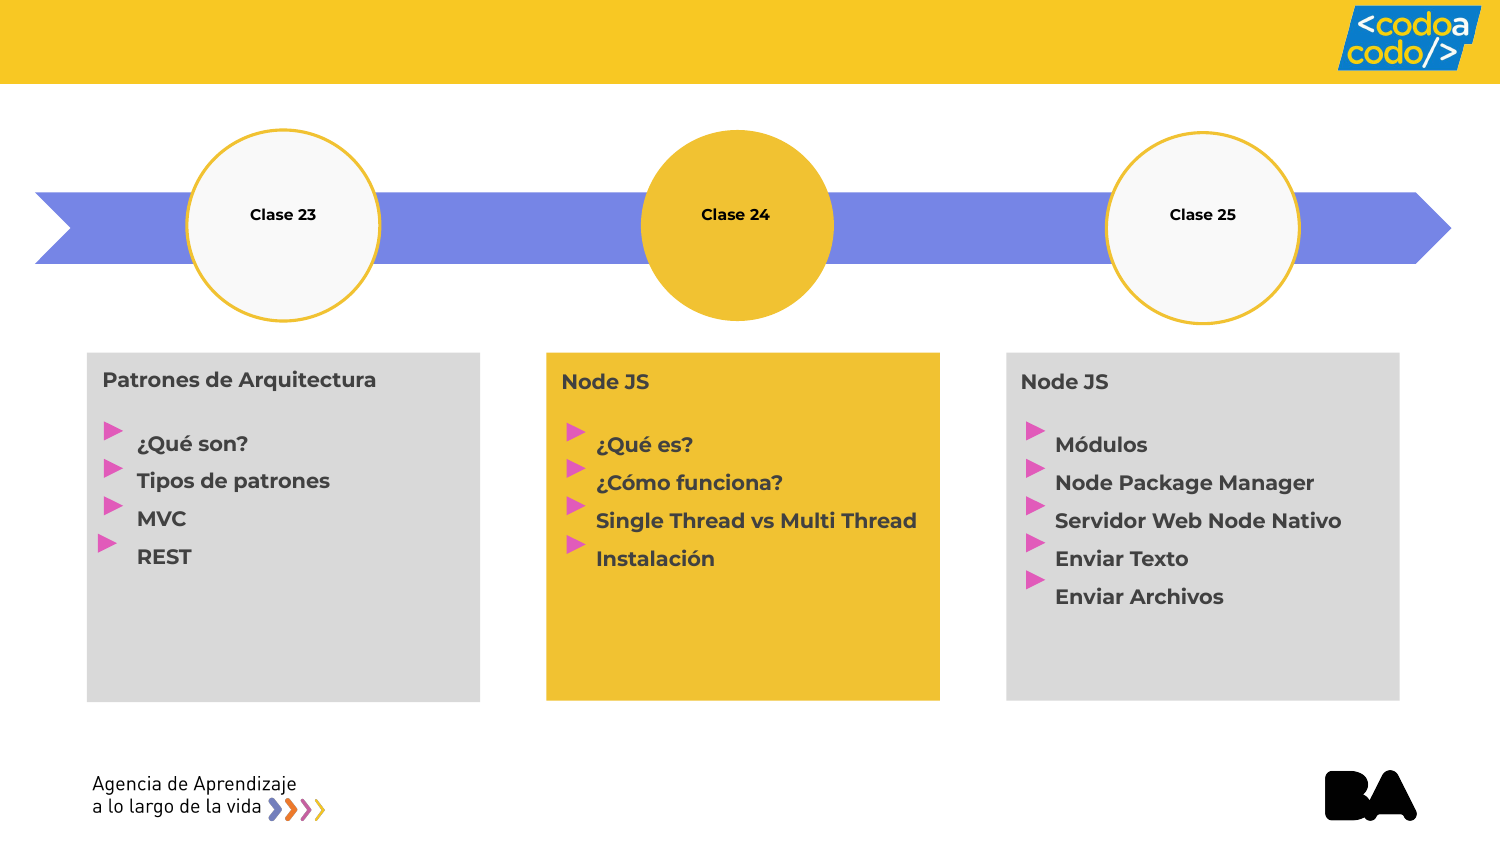

# Clase 23
Clase 24
Clase 25
Patrones de Arquitectura

      ¿Qué son?
      Tipos de patrones
      MVC
      REST
Node JS

      ¿Qué es?
      ¿Cómo funciona?
      Single Thread vs Multi Thread
      Instalación

Node JS

      Módulos
      Node Package Manager
      Servidor Web Node Nativo
      Enviar Texto
      Enviar Archivos